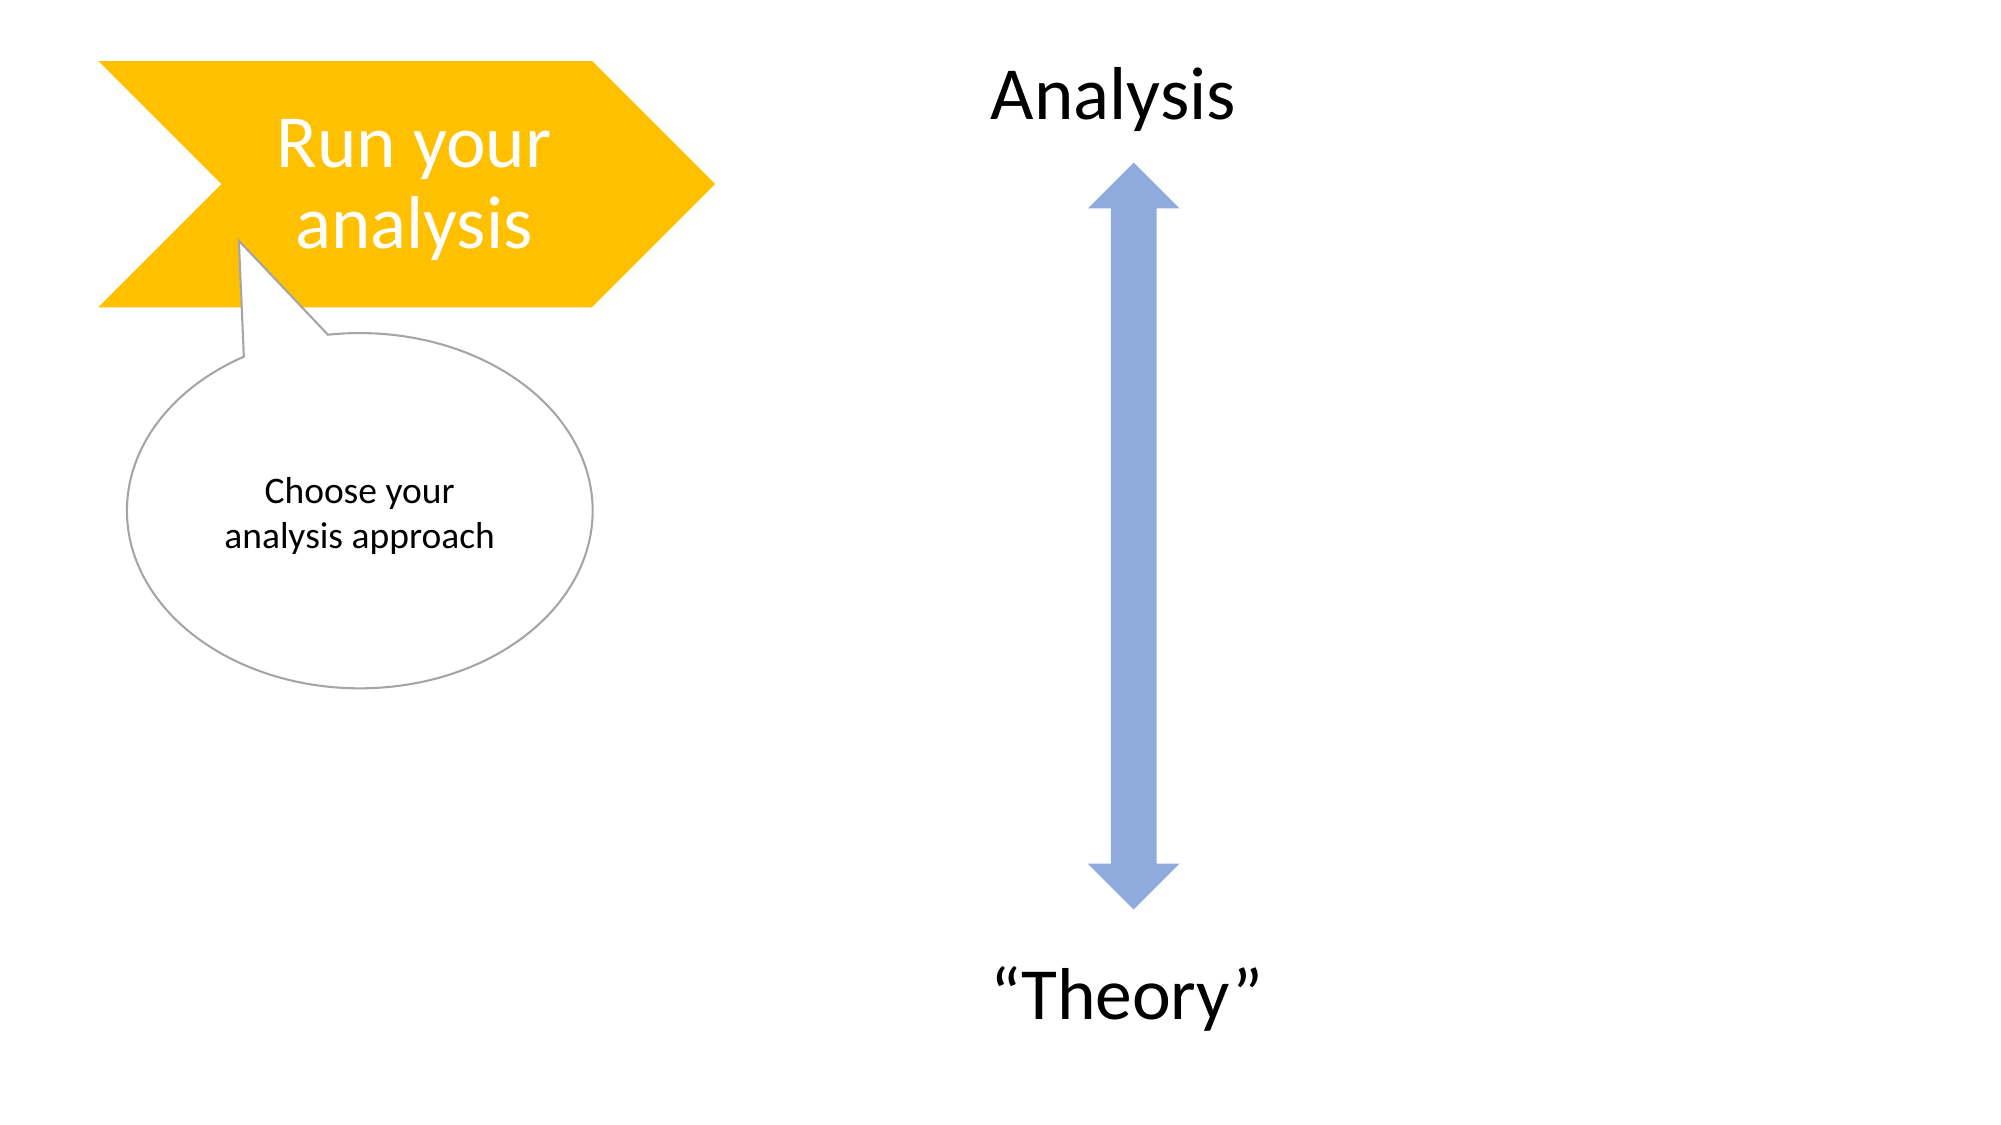

Analysis

Run your analysis

Choose your analysis approach
“Theory”